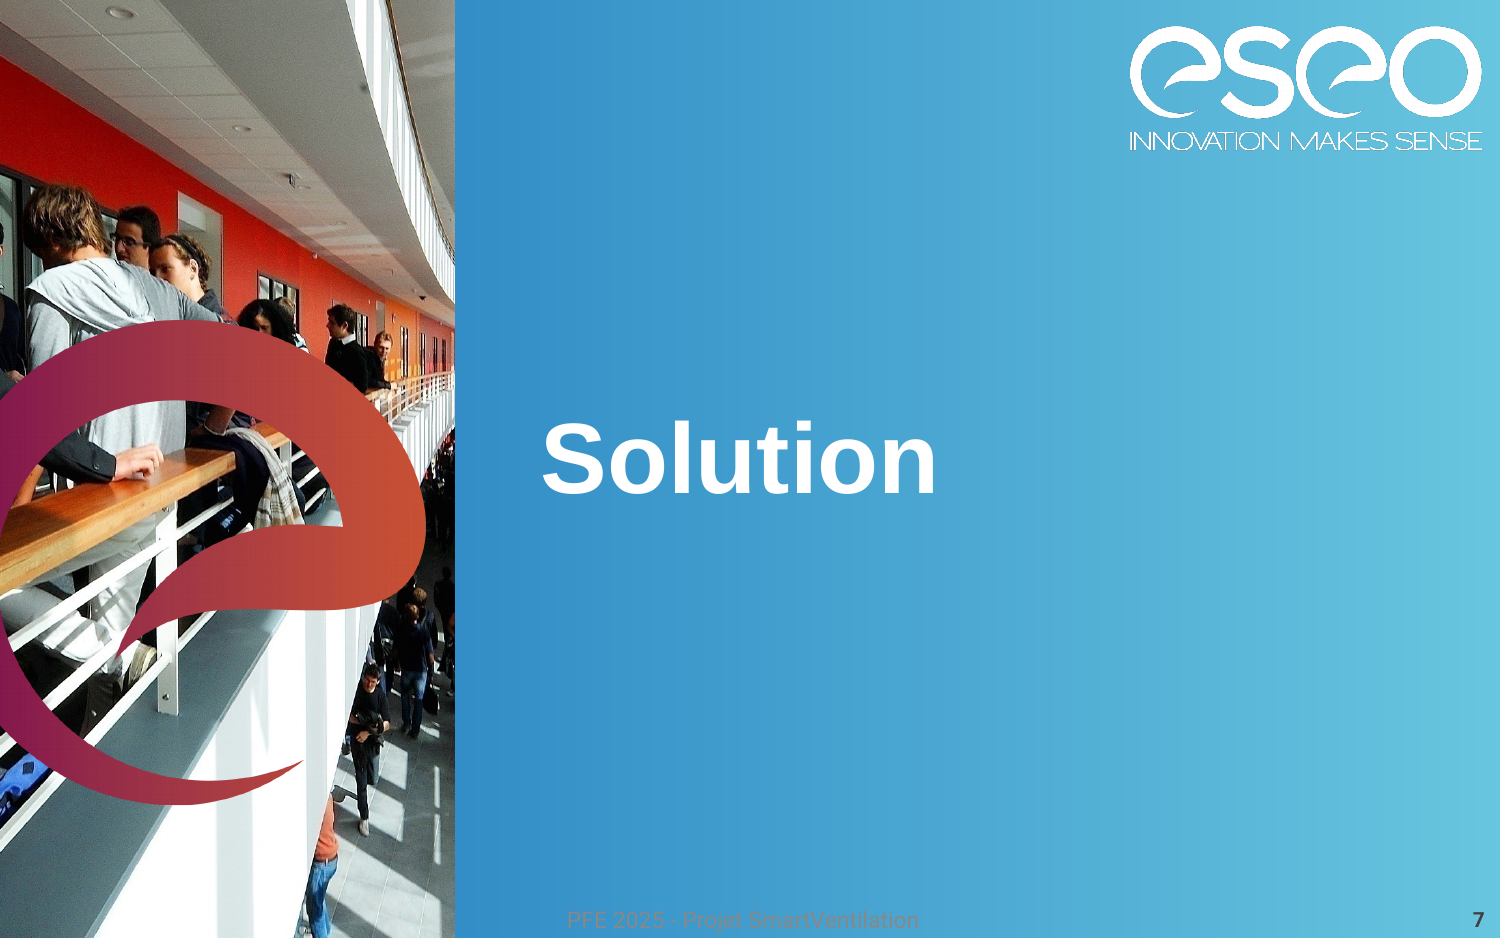

Solution
PFE 2025 - Projet SmartVentilation
7